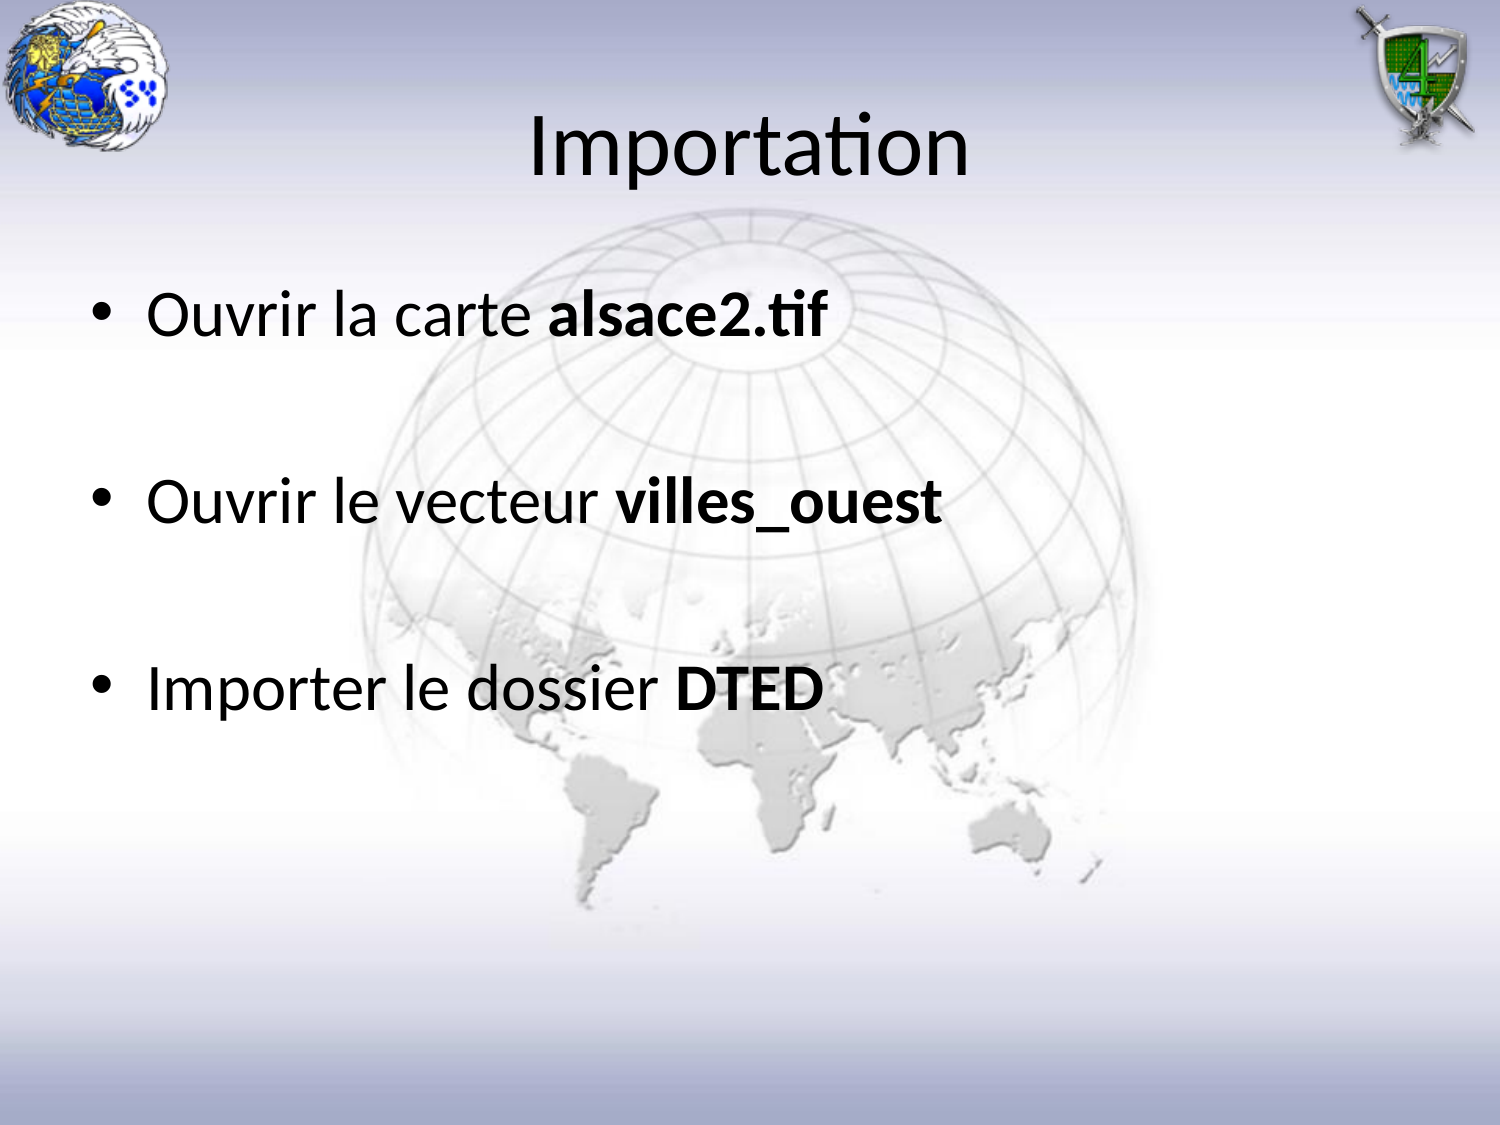

# Importation
Ouvrir la carte alsace2.tif

Ouvrir le vecteur villes_ouest

Importer le dossier DTED